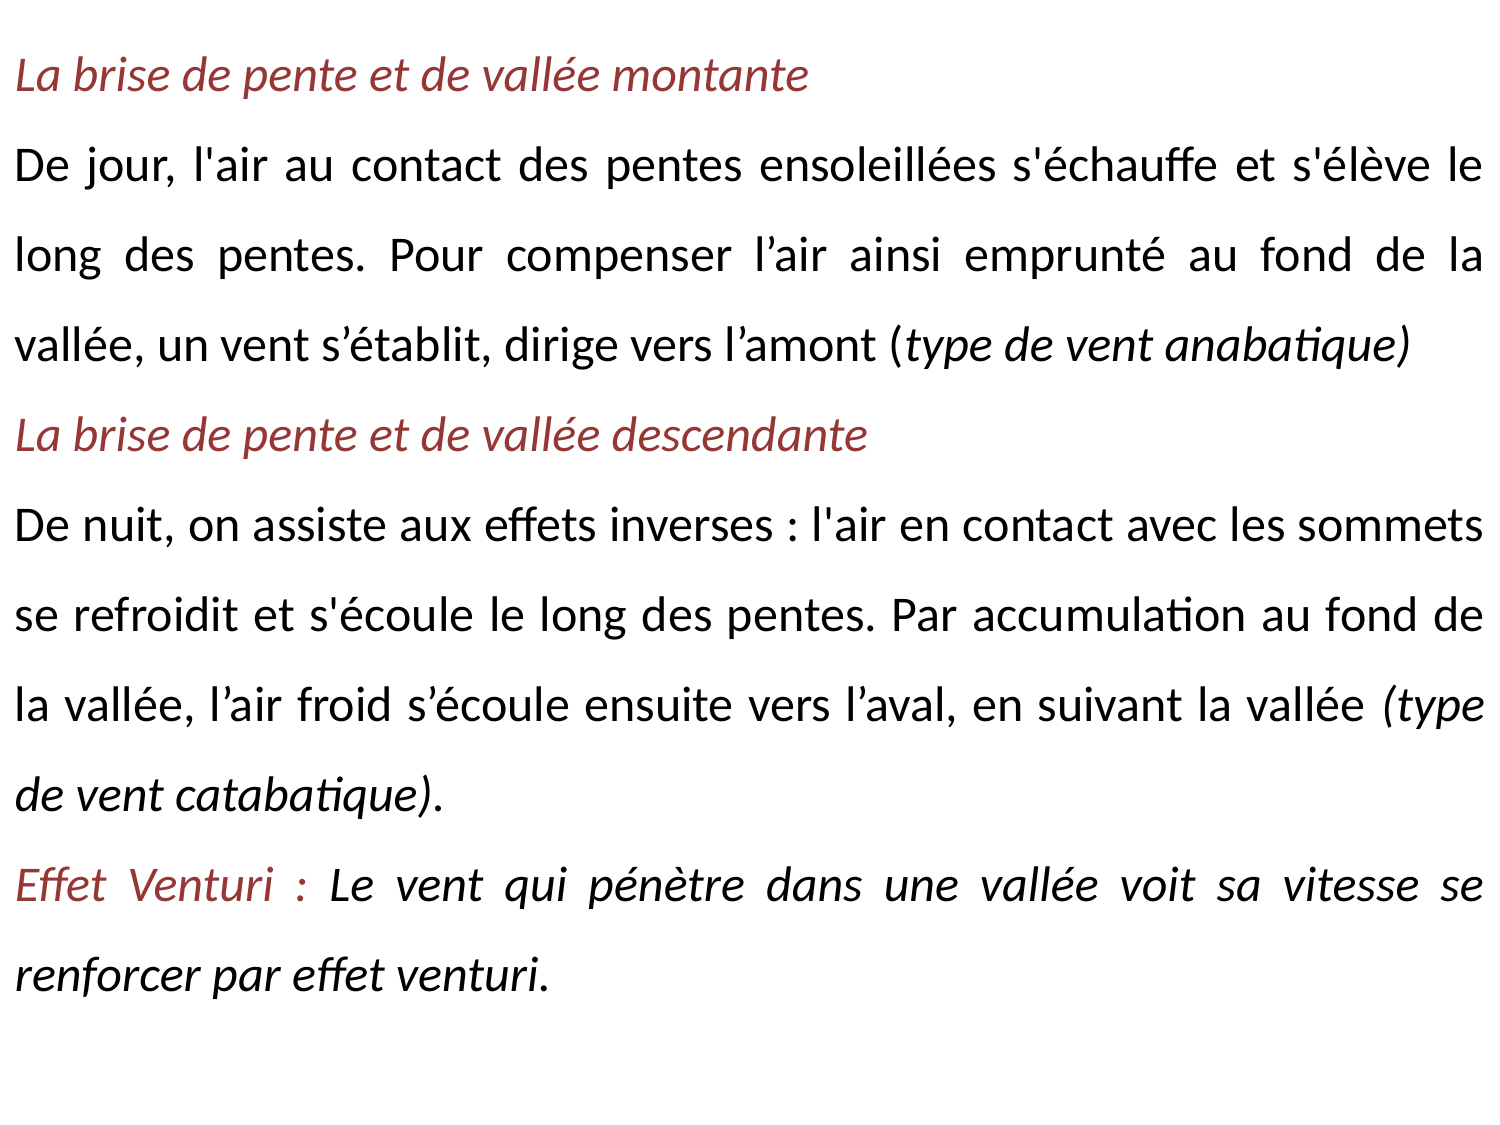

La brise de pente et de vallée montante
De jour, l'air au contact des pentes ensoleillées s'échauffe et s'élève le long des pentes. Pour compenser l’air ainsi emprunté au fond de la vallée, un vent s’établit, dirige vers l’amont (type de vent anabatique)
La brise de pente et de vallée descendante
De nuit, on assiste aux effets inverses : l'air en contact avec les sommets se refroidit et s'écoule le long des pentes. Par accumulation au fond de la vallée, l’air froid s’écoule ensuite vers l’aval, en suivant la vallée (type de vent catabatique).
Effet Venturi : Le vent qui pénètre dans une vallée voit sa vitesse se renforcer par effet venturi.